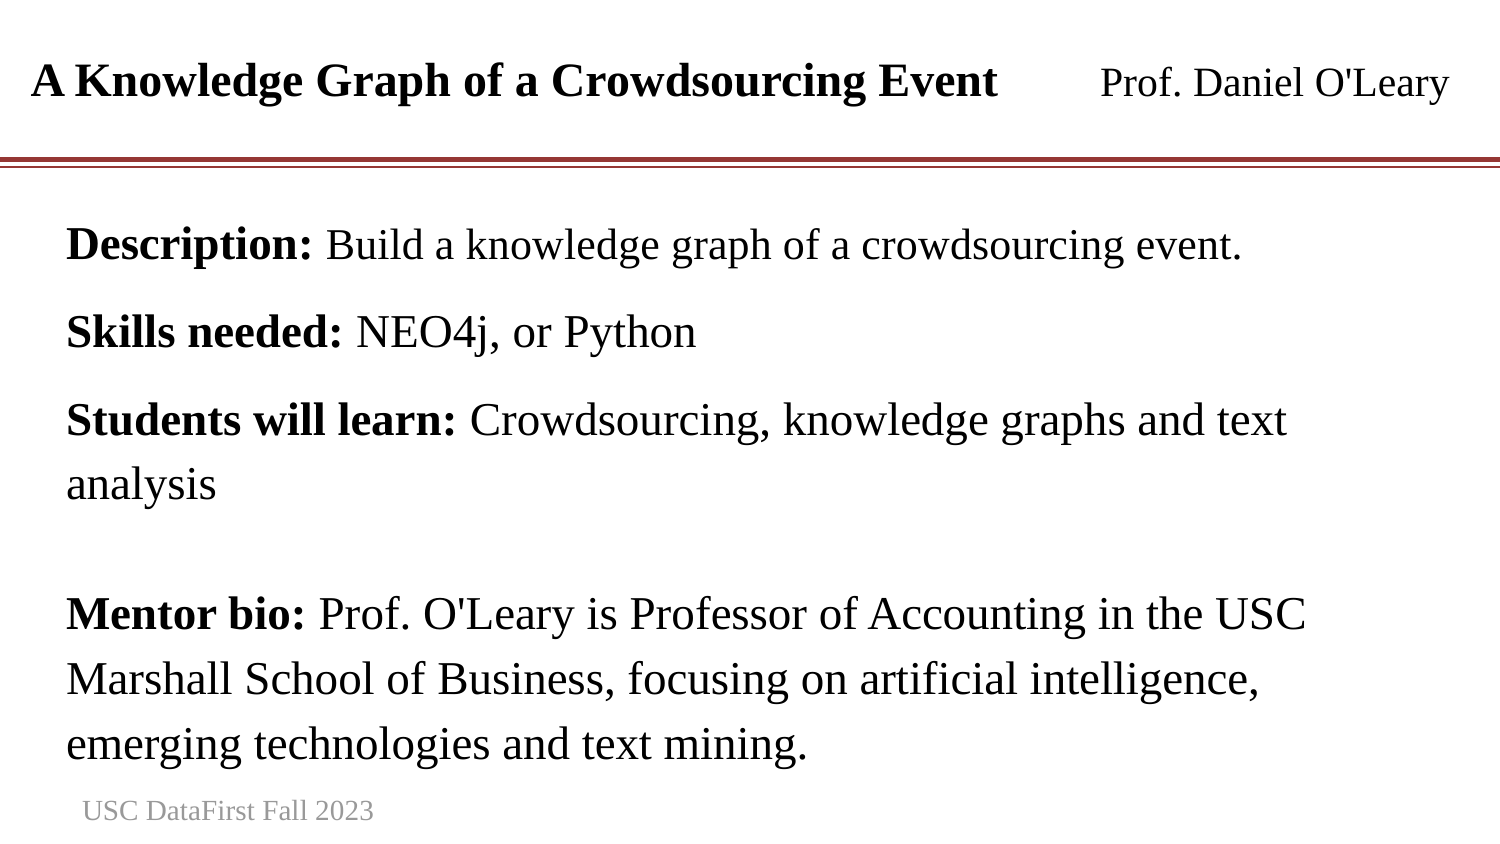

A Knowledge Graph of a Crowdsourcing Event        Prof. Daniel O'Leary
#
Description: Build a knowledge graph of a crowdsourcing event.

Skills needed: NEO4j, or Python

Students will learn: Crowdsourcing, knowledge graphs and text analysis

Mentor bio: Prof. O'Leary is Professor of Accounting in the USC Marshall School of Business, focusing on artificial intelligence, emerging technologies and text mining.
USC DataFirst Fall 2023